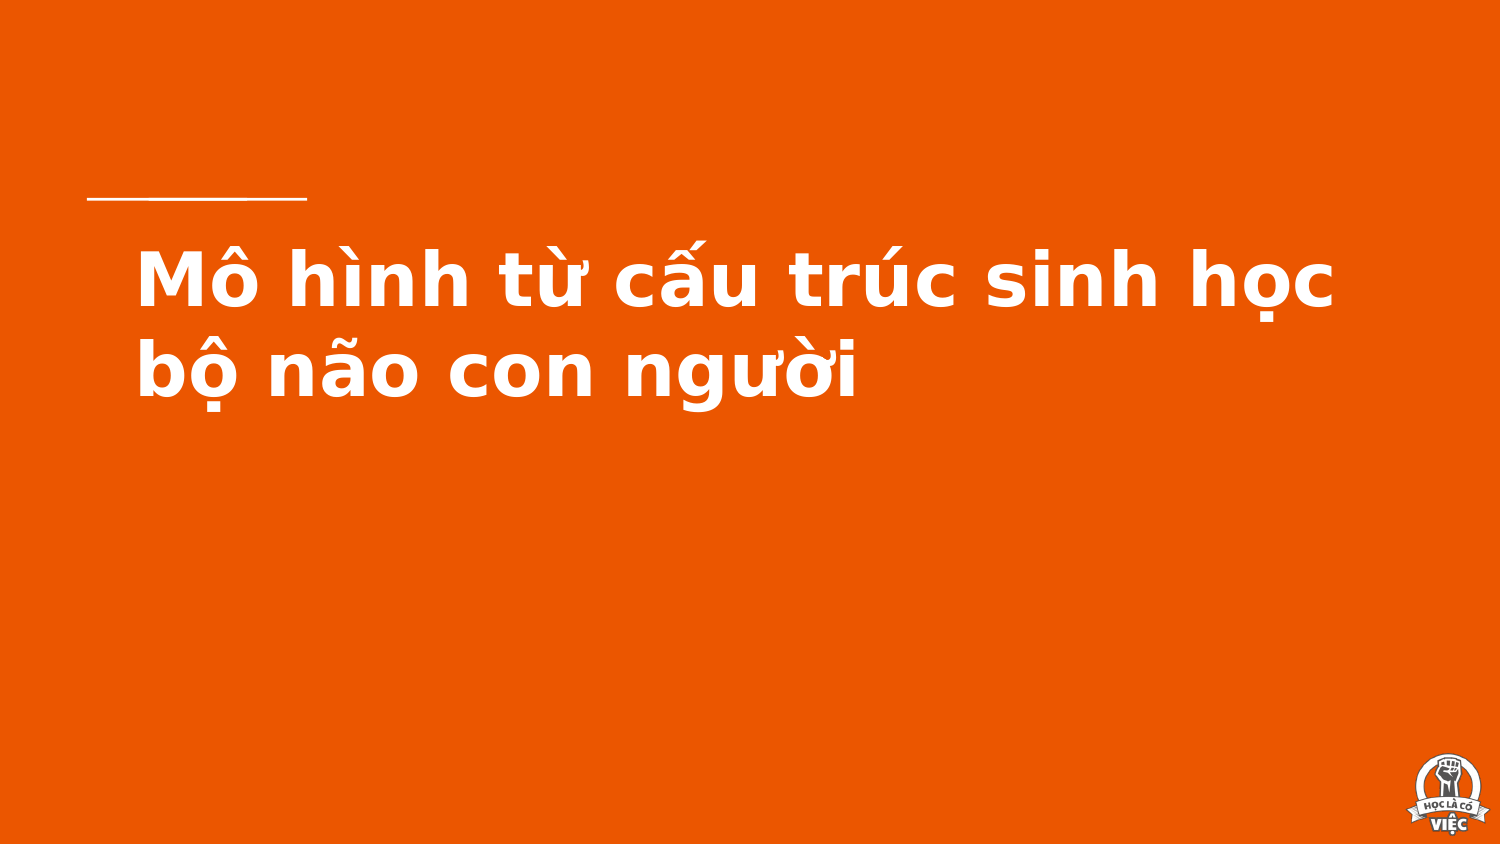

# Mô hình từ cấu trúc sinh học bộ não con người